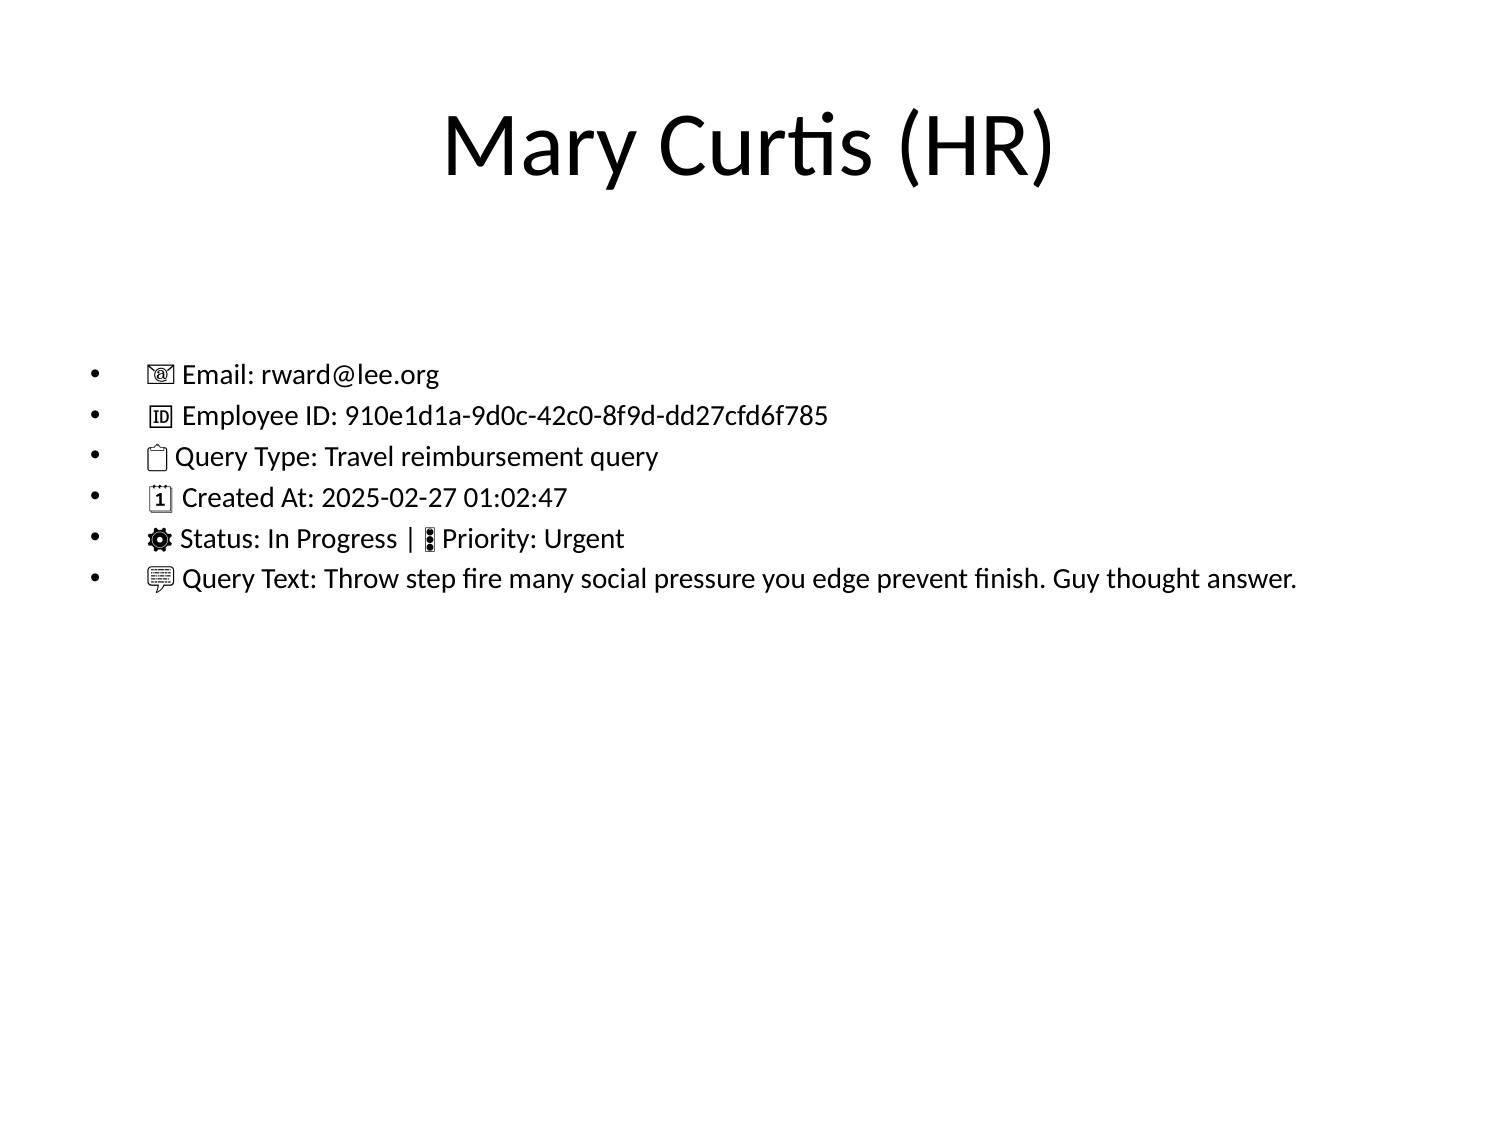

# Mary Curtis (HR)

📧 Email: rward@lee.org
🆔 Employee ID: 910e1d1a-9d0c-42c0-8f9d-dd27cfd6f785
📋 Query Type: Travel reimbursement query
🗓 Created At: 2025-02-27 01:02:47
⚙ Status: In Progress | 🚦 Priority: Urgent
💬 Query Text: Throw step fire many social pressure you edge prevent finish. Guy thought answer.